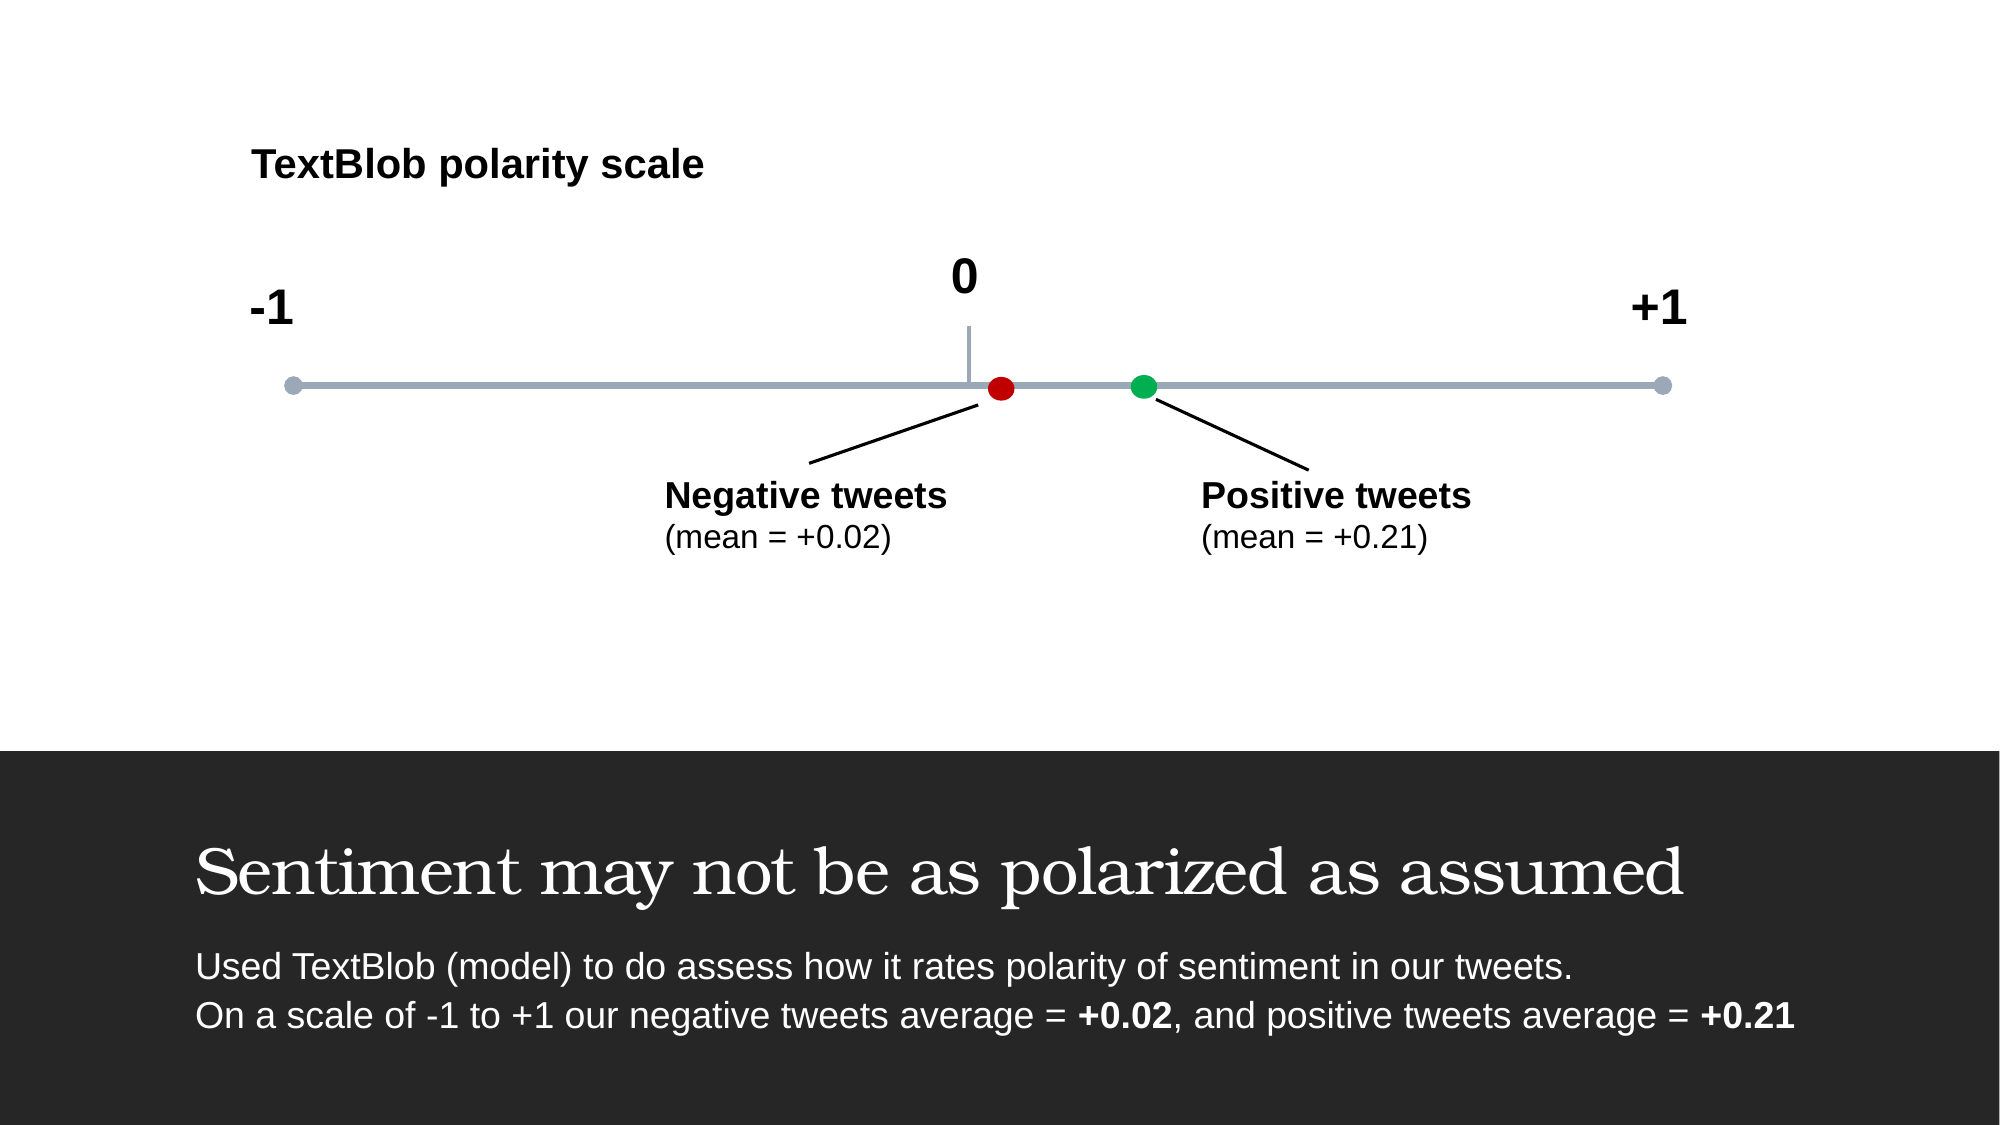

TextBlob polarity scale
0
+1
-1

Positive tweets
(mean = +0.21)
Negative tweets
(mean = +0.02)
# Sentiment may not be as polarized as assumed
Used TextBlob (model) to do assess how it rates polarity of sentiment in our tweets.
On a scale of -1 to +1 our negative tweets average = +0.02, and positive tweets average = +0.21